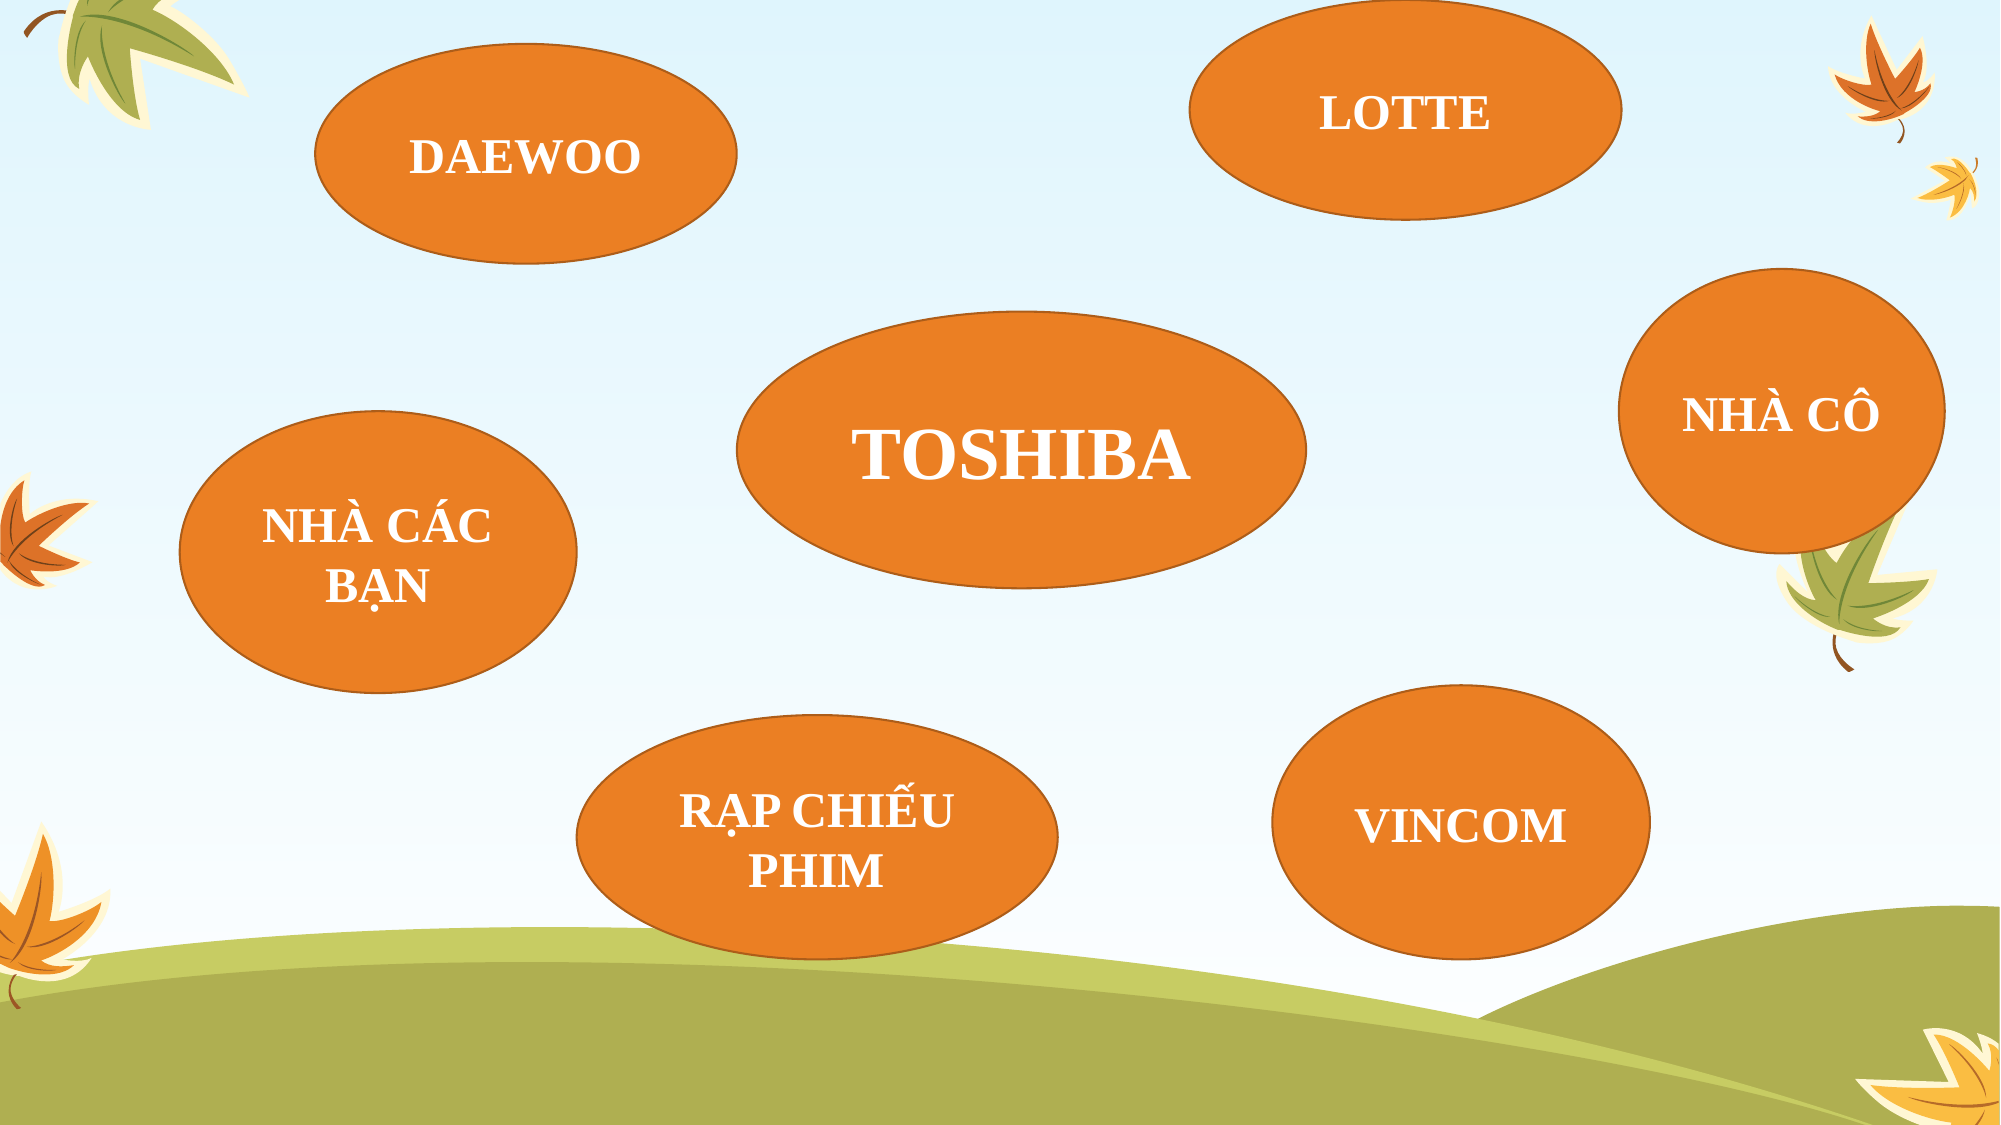

LOTTE
DAEWOO
NHÀ CÔ
TOSHIBA
NHÀ CÁC BẠN
VINCOM
RẠP CHIẾU PHIM